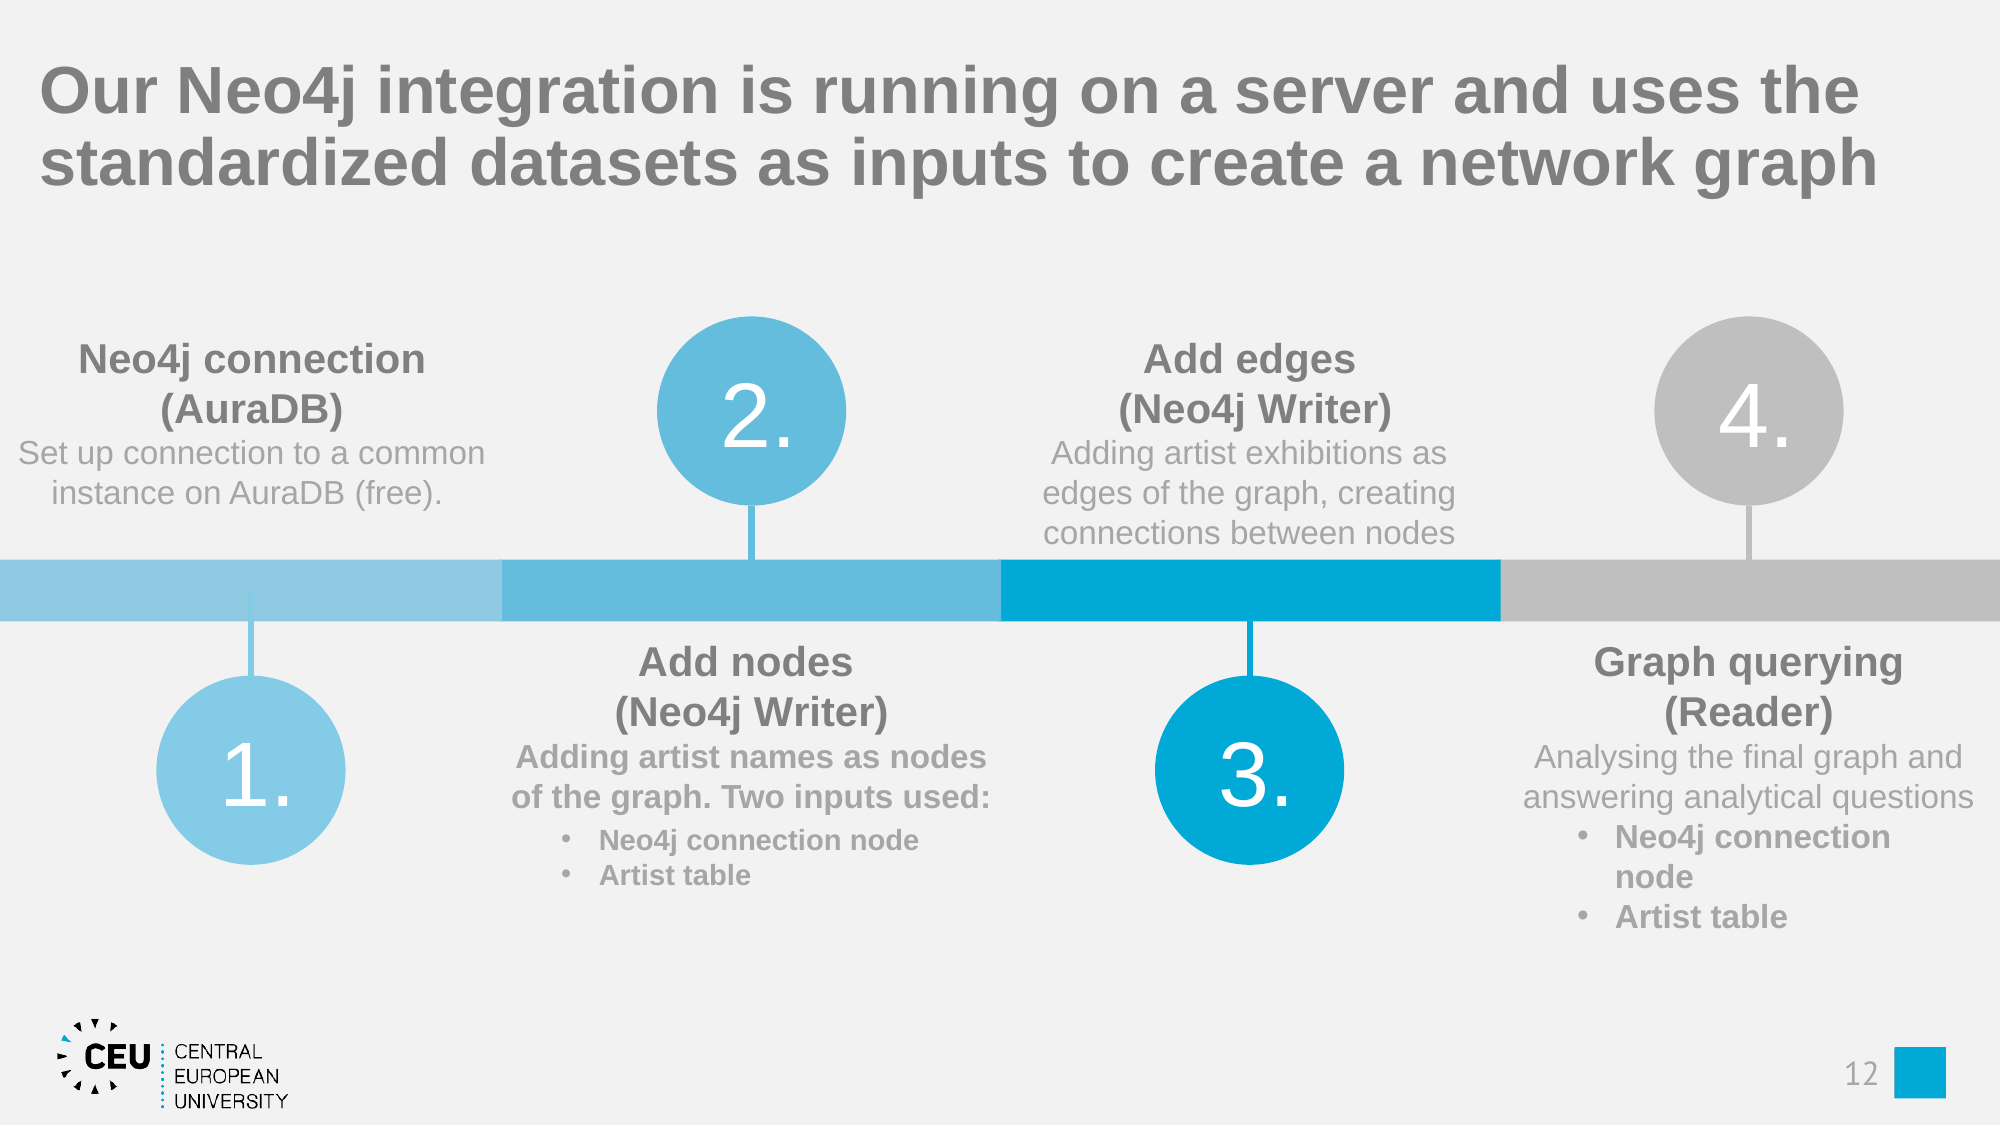

Misi
# Our Neo4j integration is running on a server and uses the standardized datasets as inputs to create a network graph
2.
4.
Neo4j connection (AuraDB)
Set up connection to a common instance on AuraDB (free).
Add edges
 (Neo4j Writer)
Adding artist exhibitions as edges of the graph, creating connections between nodes

Add nodes
(Neo4j Writer)
Adding artist names as nodes of the graph. Two inputs used:
Neo4j connection node
Artist table

Graph querying (Reader)
Analysing the final graph and answering analytical questions
Neo4j connection node
Artist table
1.
3.
12